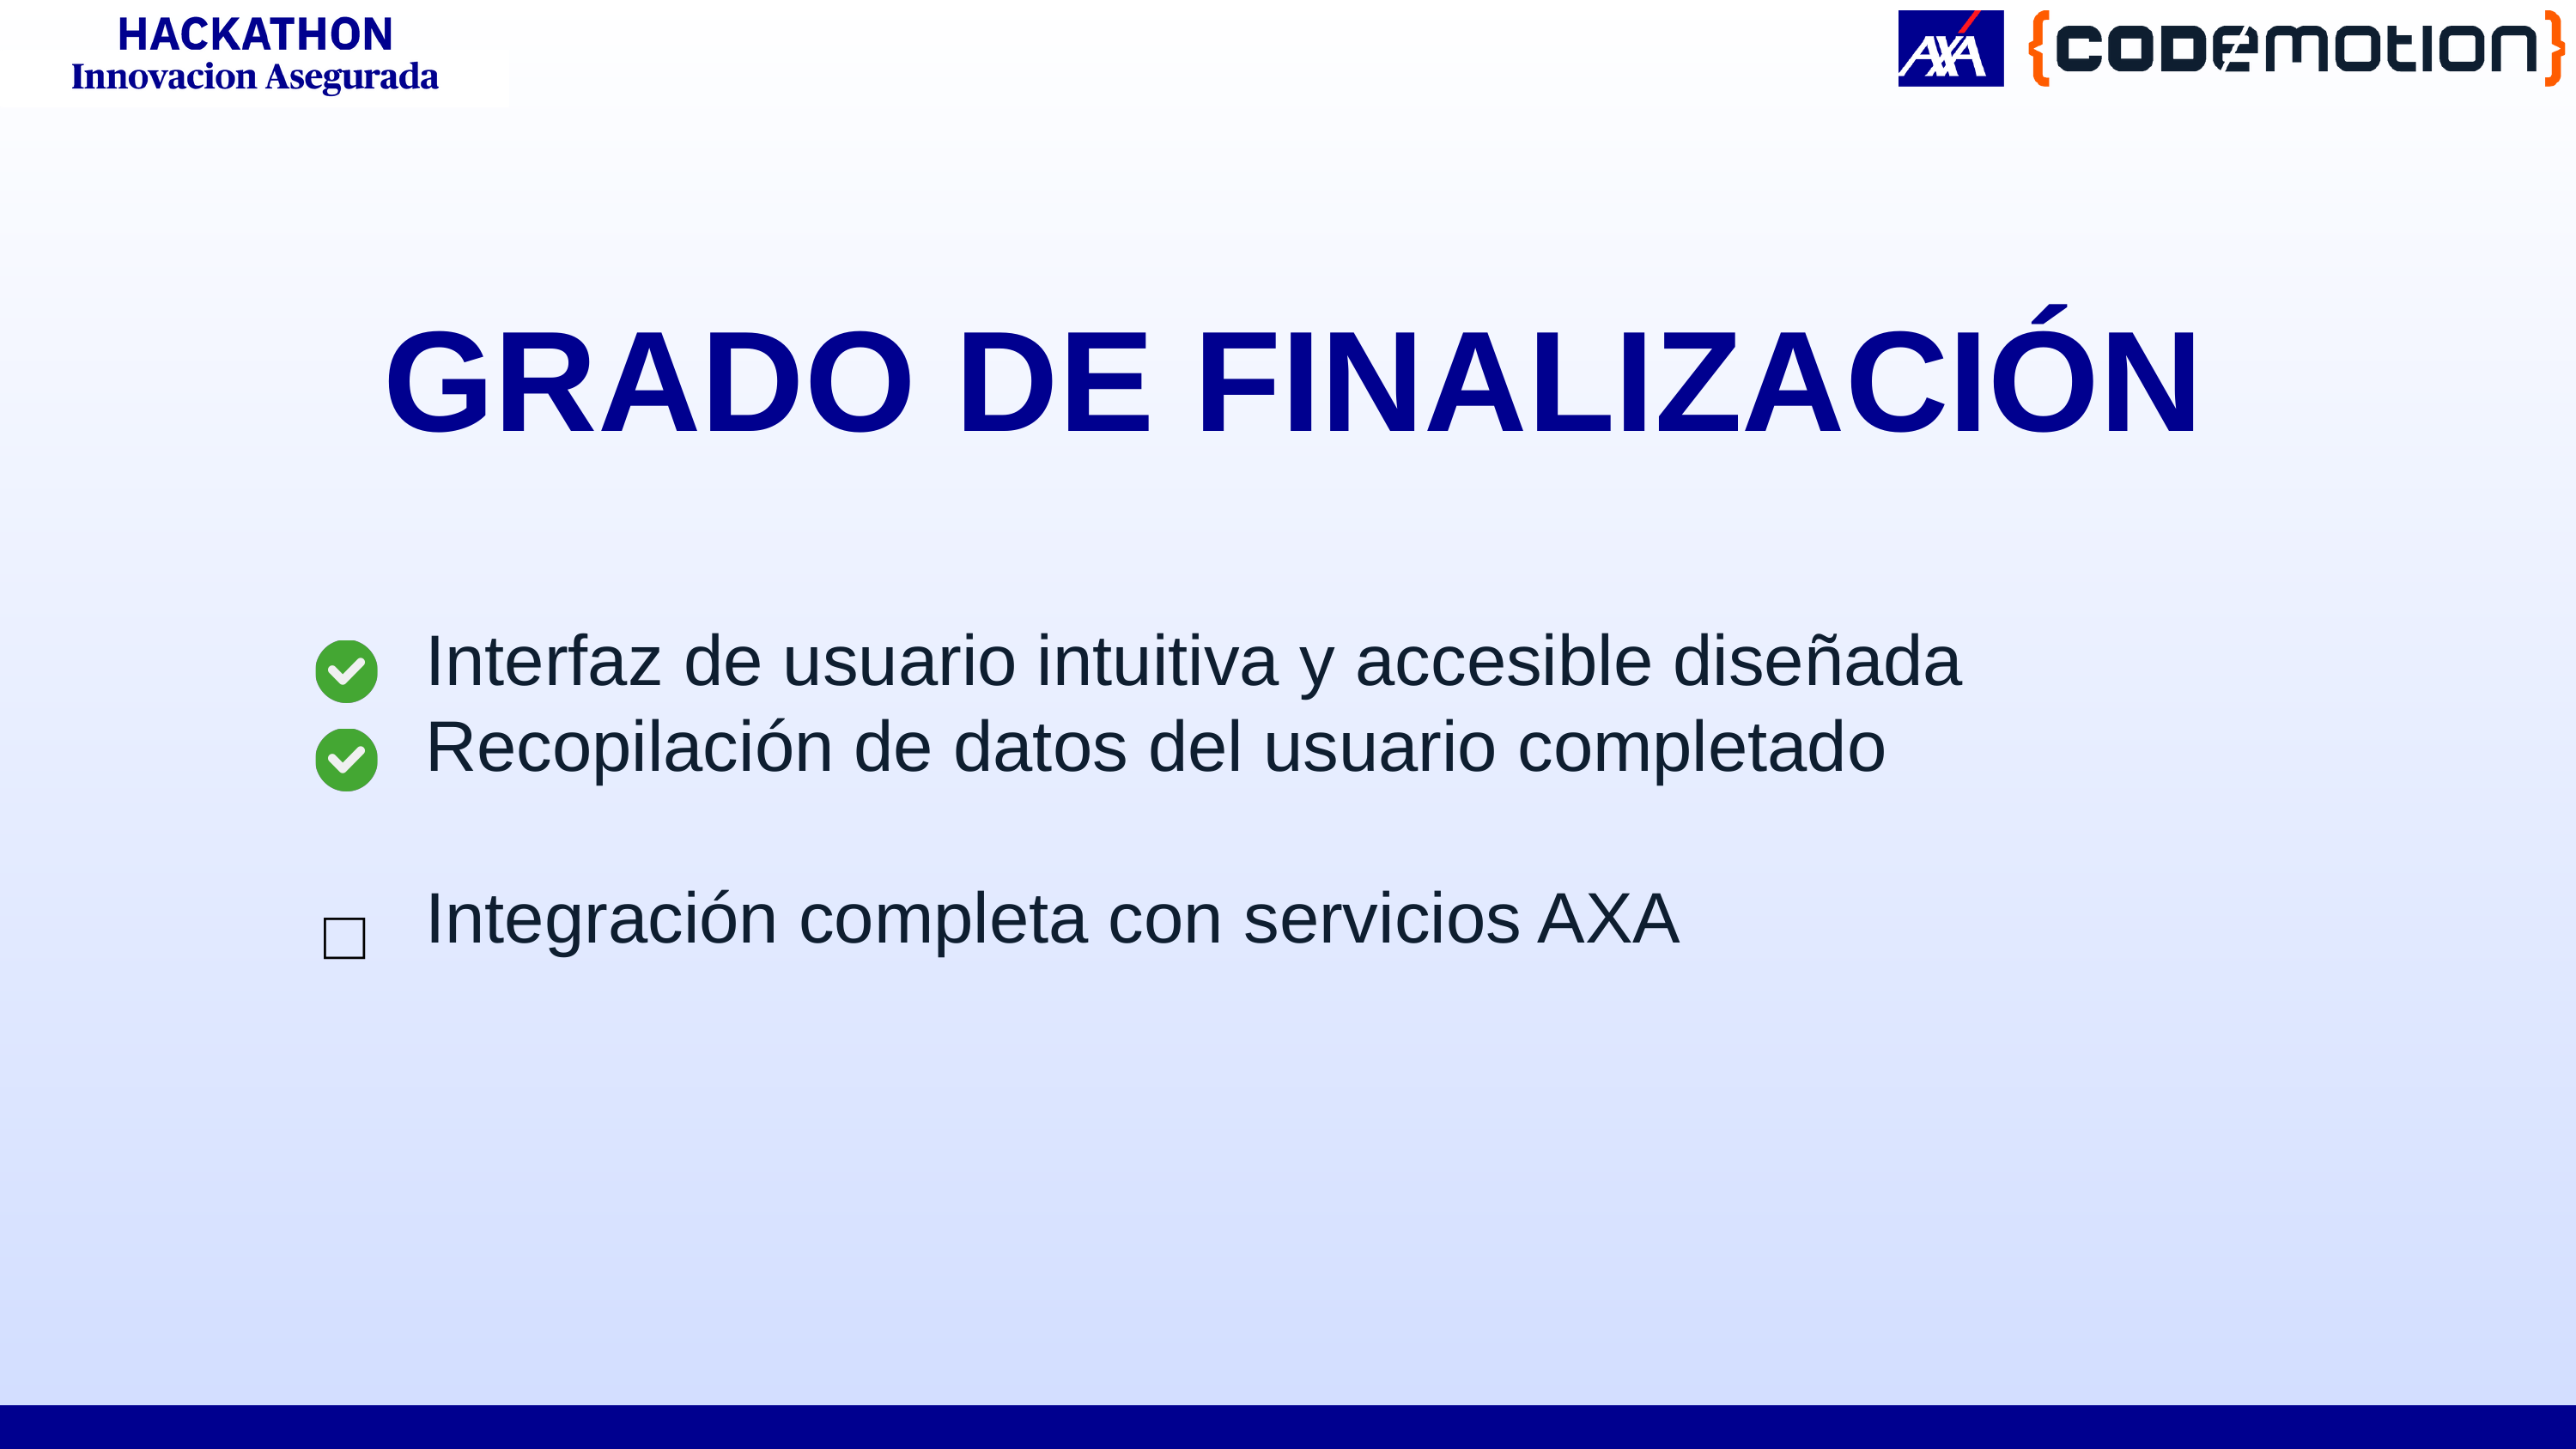

GRADO DE FINALIZACIÓN

Interfaz de usuario intuitiva y accesible diseñada
Recopilación de datos del usuario completado

Integración completa con servicios AXA

⬜